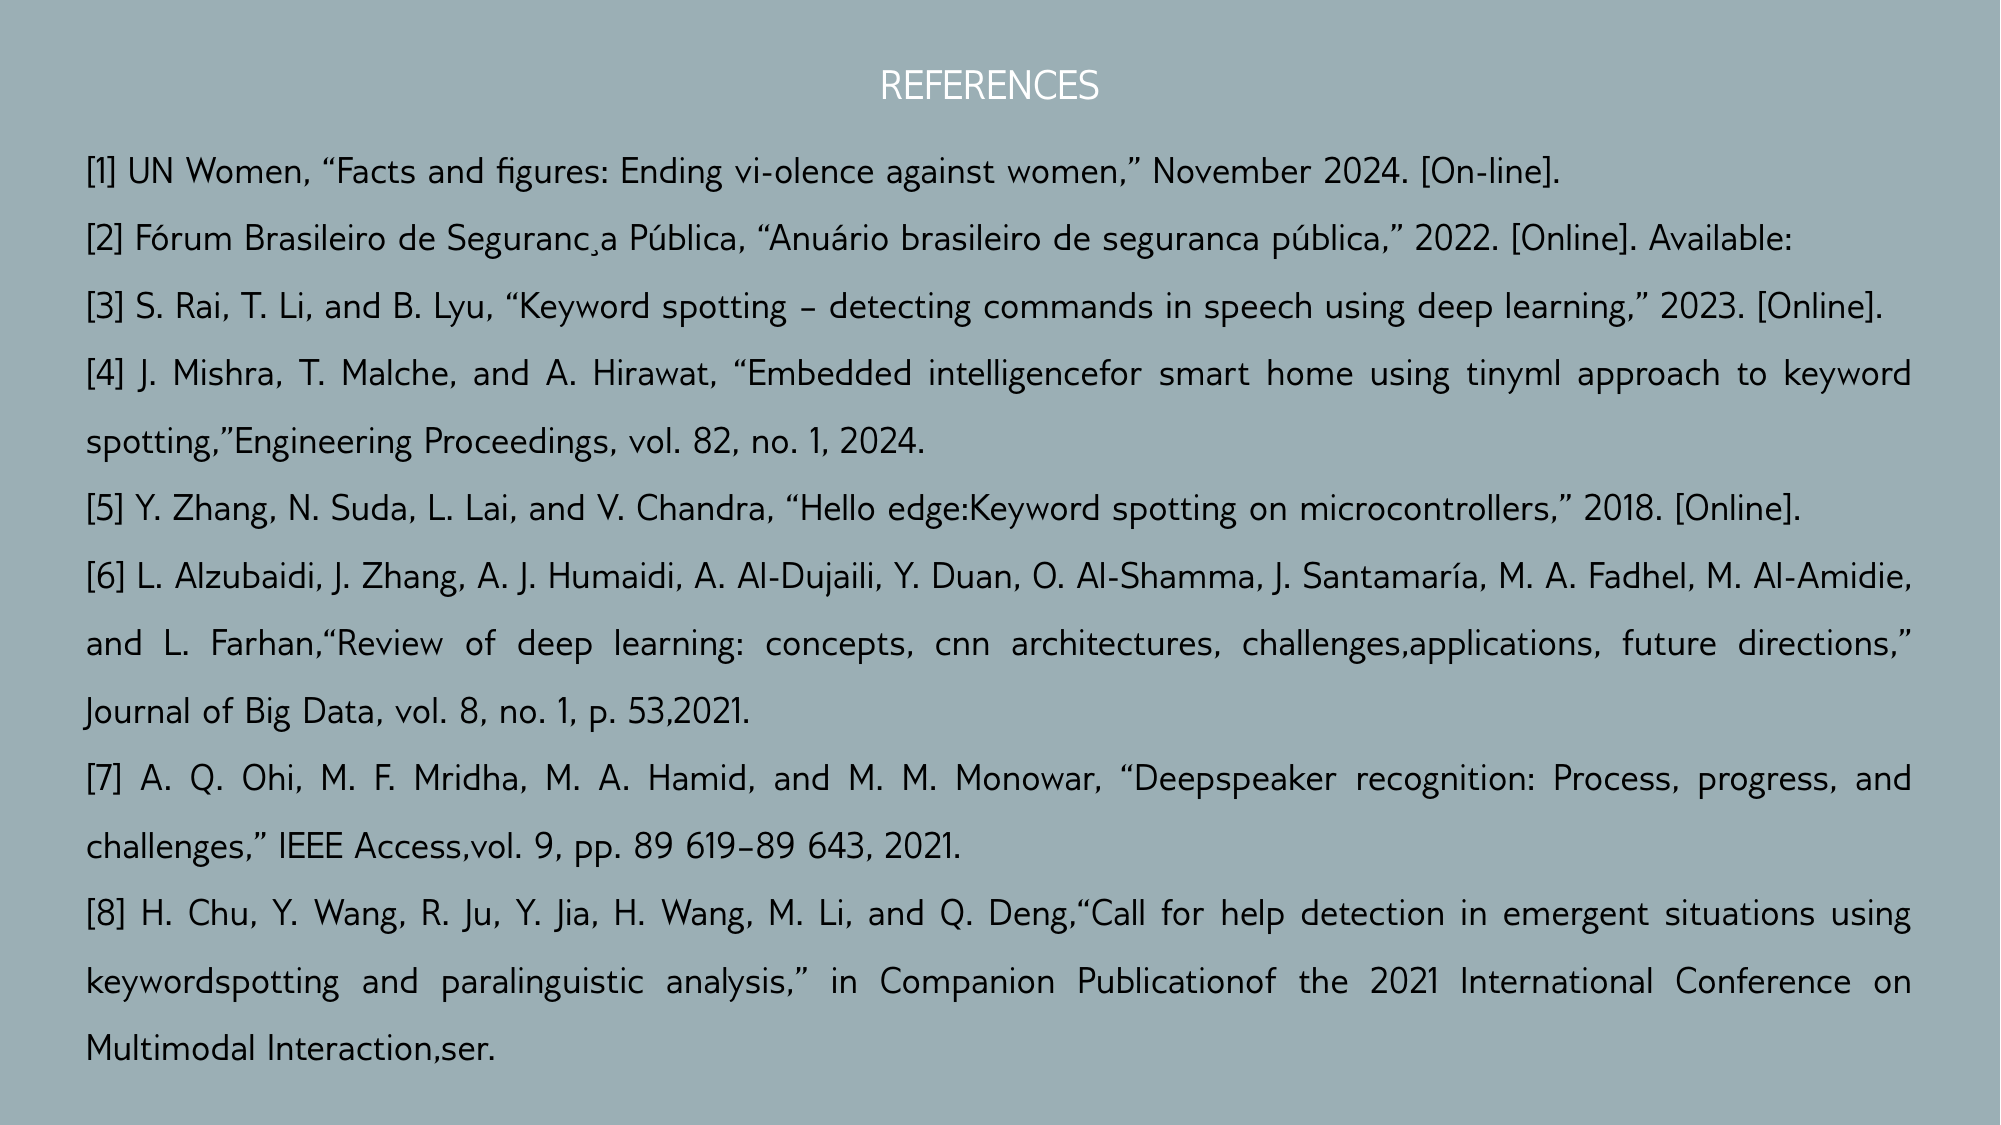

REFERENCES
[1] UN Women, “Facts and figures: Ending vi-olence against women,” November 2024. [On-line].
[2] Fórum Brasileiro de Seguranc¸a Pública, “Anuário brasileiro de seguranca pública,” 2022. [Online]. Available:
[3] S. Rai, T. Li, and B. Lyu, “Keyword spotting – detecting commands in speech using deep learning,” 2023. [Online].
[4] J. Mishra, T. Malche, and A. Hirawat, “Embedded intelligencefor smart home using tinyml approach to keyword spotting,”Engineering Proceedings, vol. 82, no. 1, 2024.
[5] Y. Zhang, N. Suda, L. Lai, and V. Chandra, “Hello edge:Keyword spotting on microcontrollers,” 2018. [Online].
[6] L. Alzubaidi, J. Zhang, A. J. Humaidi, A. Al-Dujaili, Y. Duan, O. Al-Shamma, J. Santamaría, M. A. Fadhel, M. Al-Amidie, and L. Farhan,“Review of deep learning: concepts, cnn architectures, challenges,applications, future directions,” Journal of Big Data, vol. 8, no. 1, p. 53,2021.
[7] A. Q. Ohi, M. F. Mridha, M. A. Hamid, and M. M. Monowar, “Deepspeaker recognition: Process, progress, and challenges,” IEEE Access,vol. 9, pp. 89 619–89 643, 2021.
[8] H. Chu, Y. Wang, R. Ju, Y. Jia, H. Wang, M. Li, and Q. Deng,“Call for help detection in emergent situations using keywordspotting and paralinguistic analysis,” in Companion Publicationof the 2021 International Conference on Multimodal Interaction,ser.